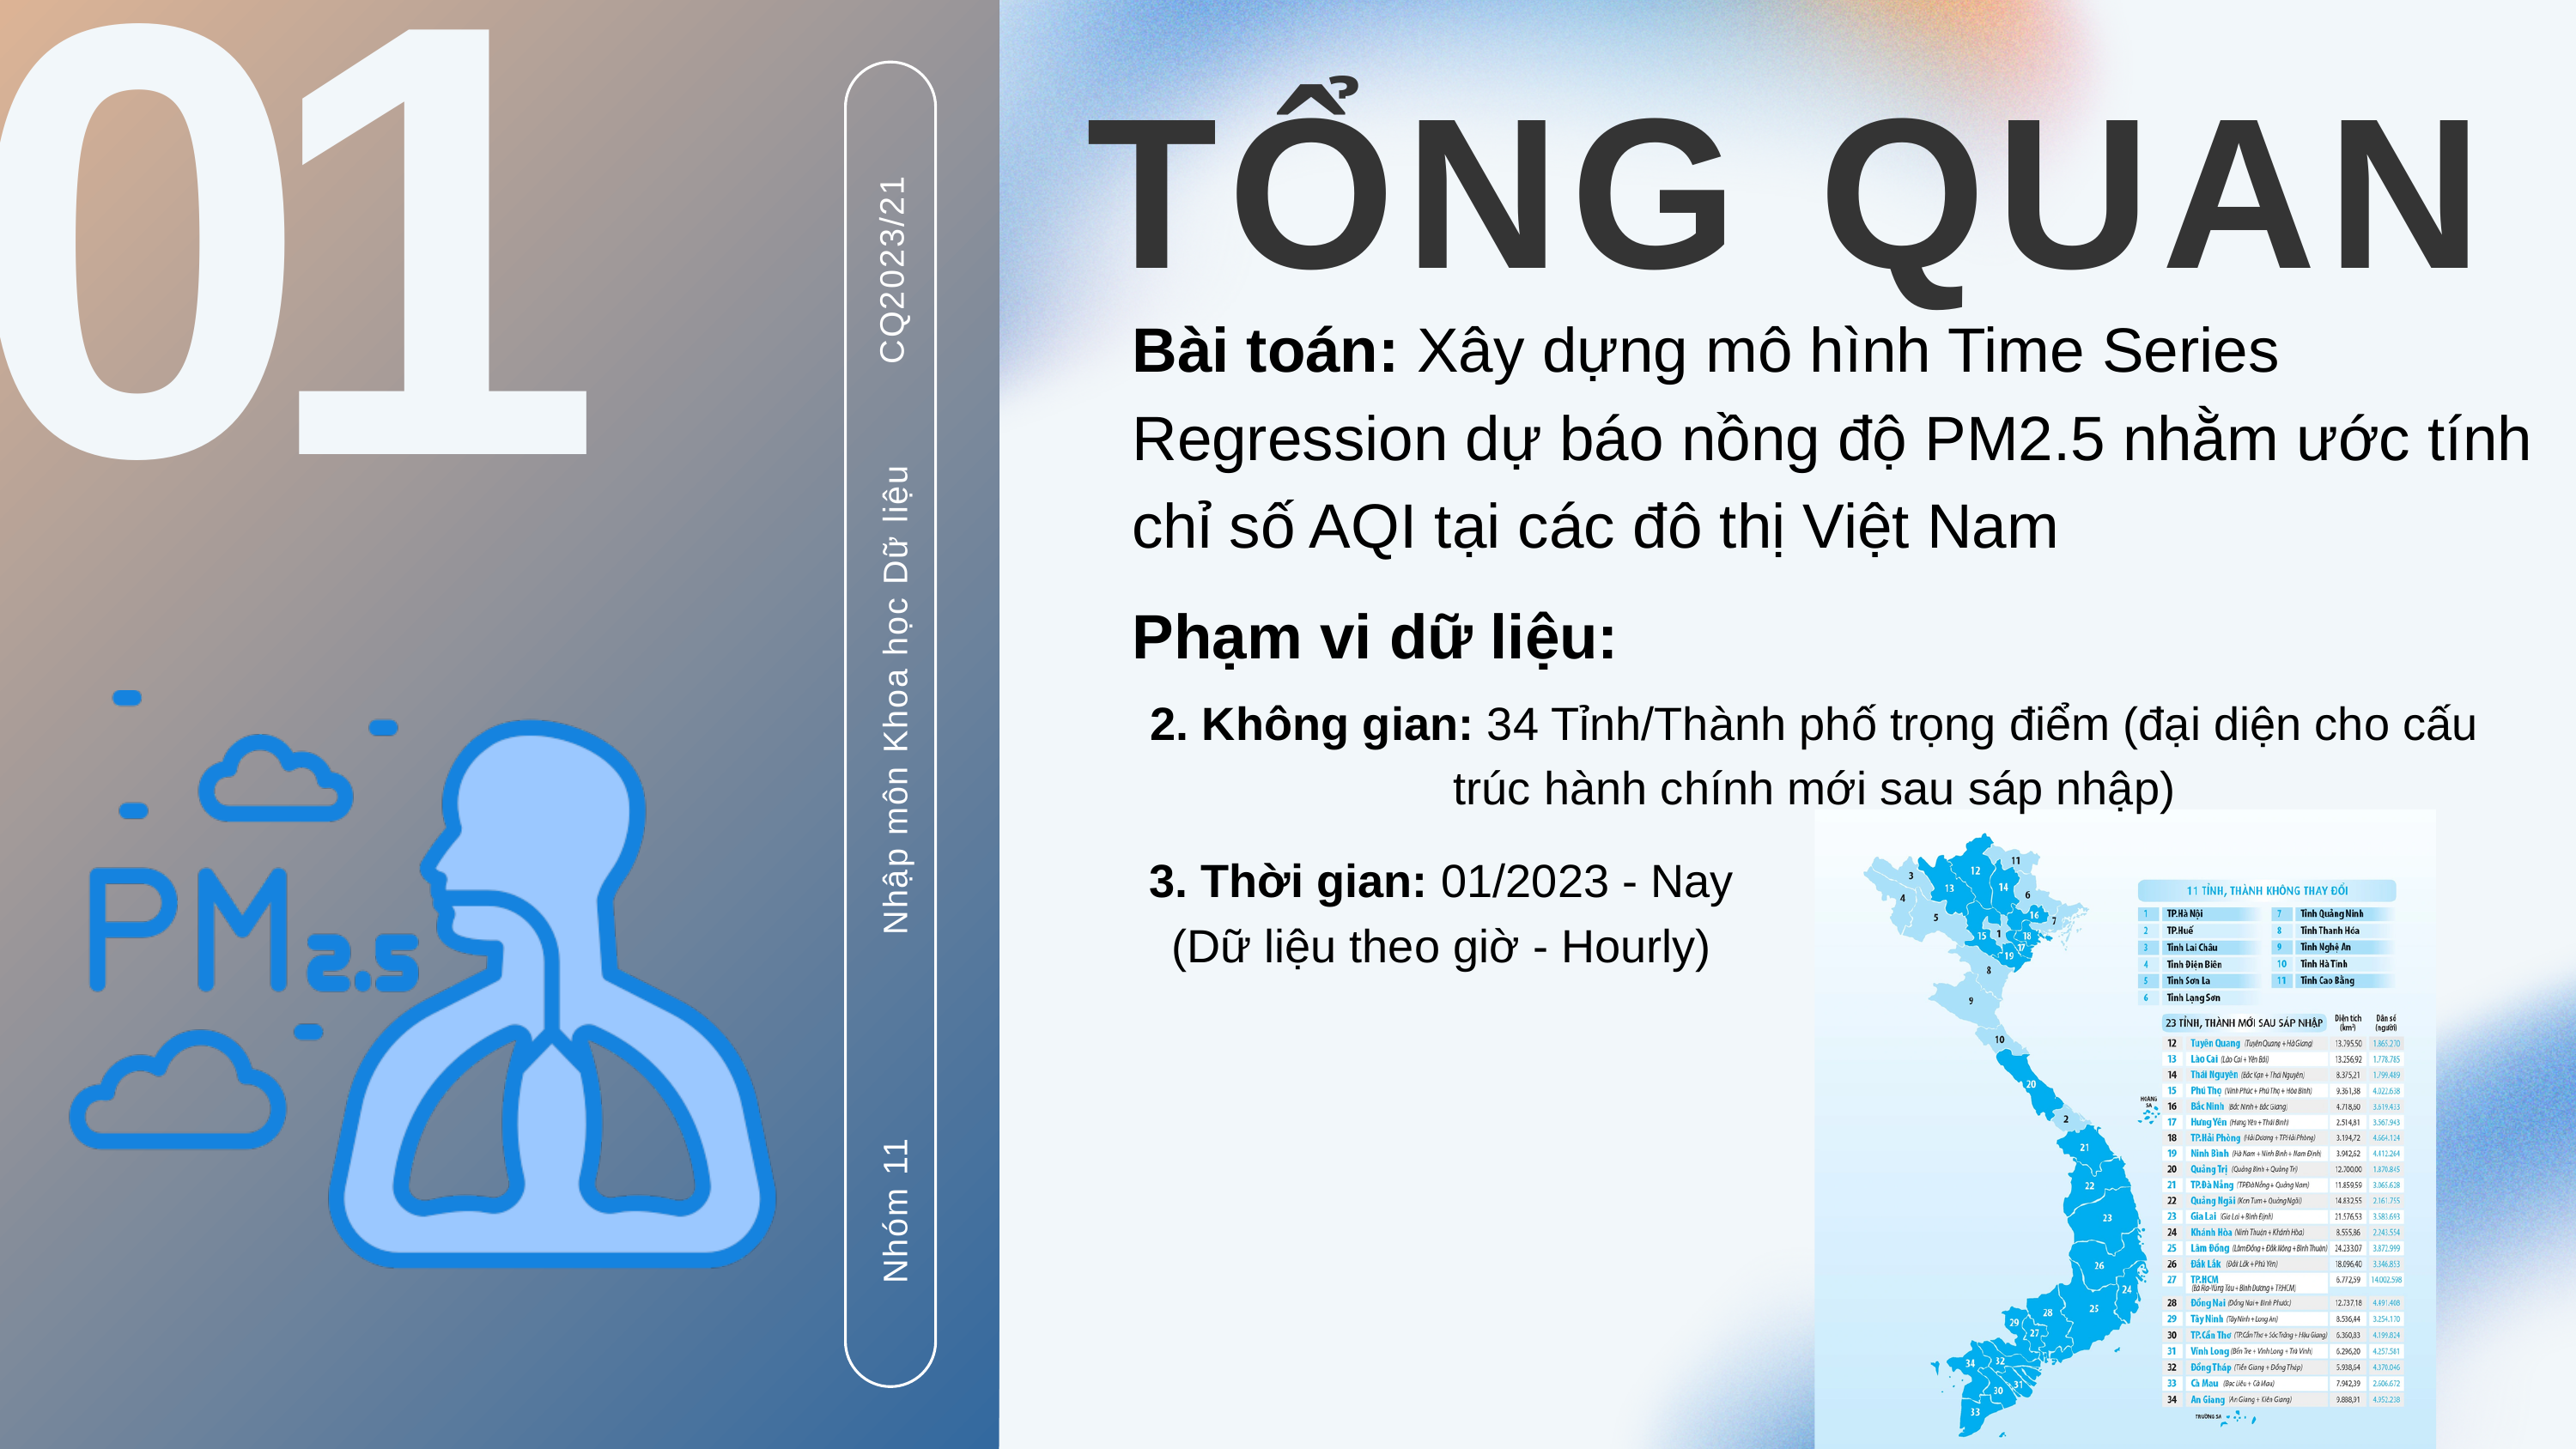

01
TỔNG QUAN
Bài toán: Xây dựng mô hình Time Series Regression dự báo nồng độ PM2.5 nhằm ước tính chỉ số AQI tại các đô thị Việt Nam
Phạm vi dữ liệu:

CQ2023/21

Nhóm 11
Nhập môn Khoa học Dữ liệu

2. Không gian: 34 Tỉnh/Thành phố trọng điểm (đại diện cho cấu trúc hành chính mới sau sáp nhập)

3. Thời gian: 01/2023 - Nay (Dữ liệu theo giờ - Hourly)